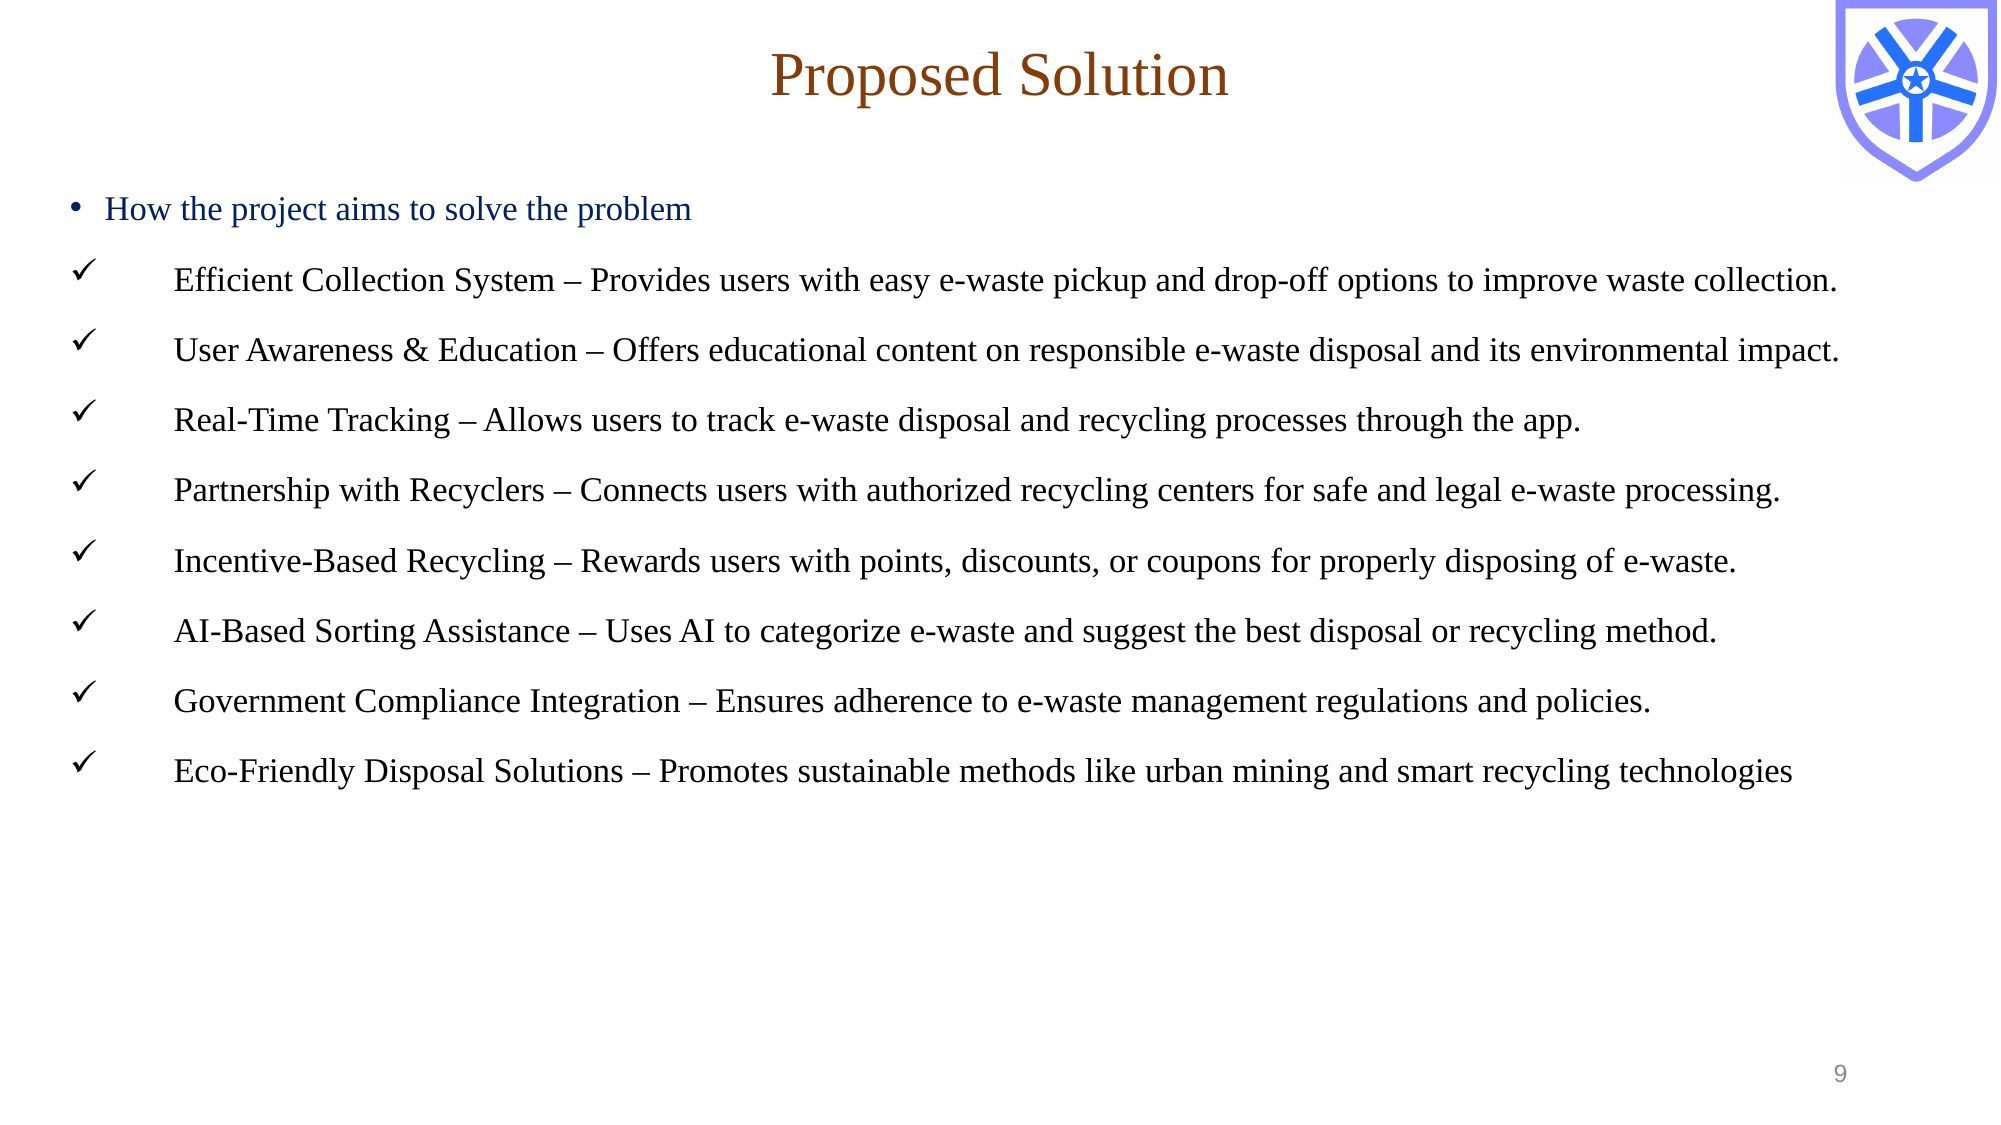

# Proposed Solution

How the project aims to solve the problem
Efficient Collection System – Provides users with easy e-waste pickup and drop-off options to improve waste collection.
User Awareness & Education – Offers educational content on responsible e-waste disposal and its environmental impact.
Real-Time Tracking – Allows users to track e-waste disposal and recycling processes through the app.
Partnership with Recyclers – Connects users with authorized recycling centers for safe and legal e-waste processing.
Incentive-Based Recycling – Rewards users with points, discounts, or coupons for properly disposing of e-waste.
AI-Based Sorting Assistance – Uses AI to categorize e-waste and suggest the best disposal or recycling method.
Government Compliance Integration – Ensures adherence to e-waste management regulations and policies.
Eco-Friendly Disposal Solutions – Promotes sustainable methods like urban mining and smart recycling technologies

9